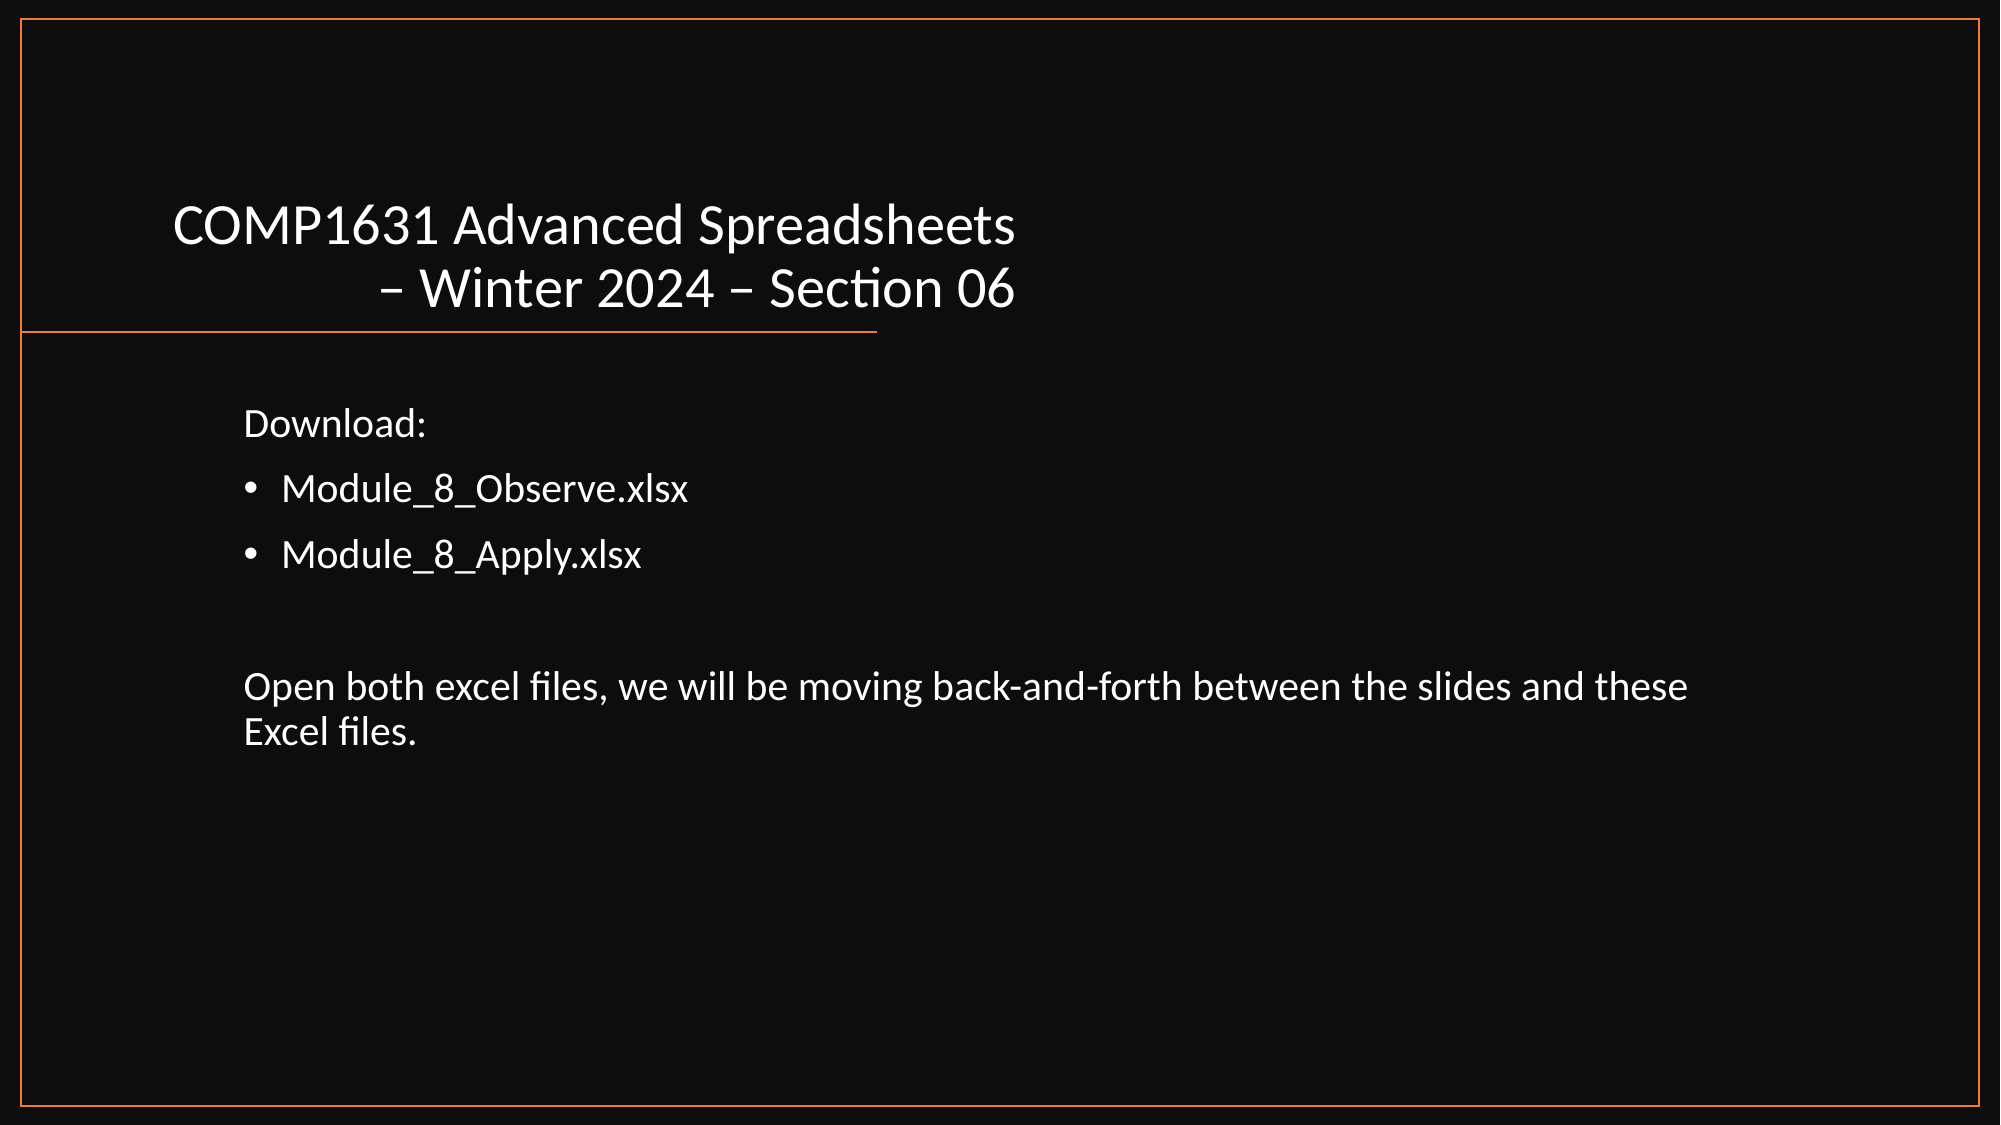

# COMP1631 Advanced Spreadsheets – Winter 2024 – Section 06
Download:
Module_8_Observe.xlsx
Module_8_Apply.xlsx

Open both excel files, we will be moving back-and-forth between the slides and these Excel files.